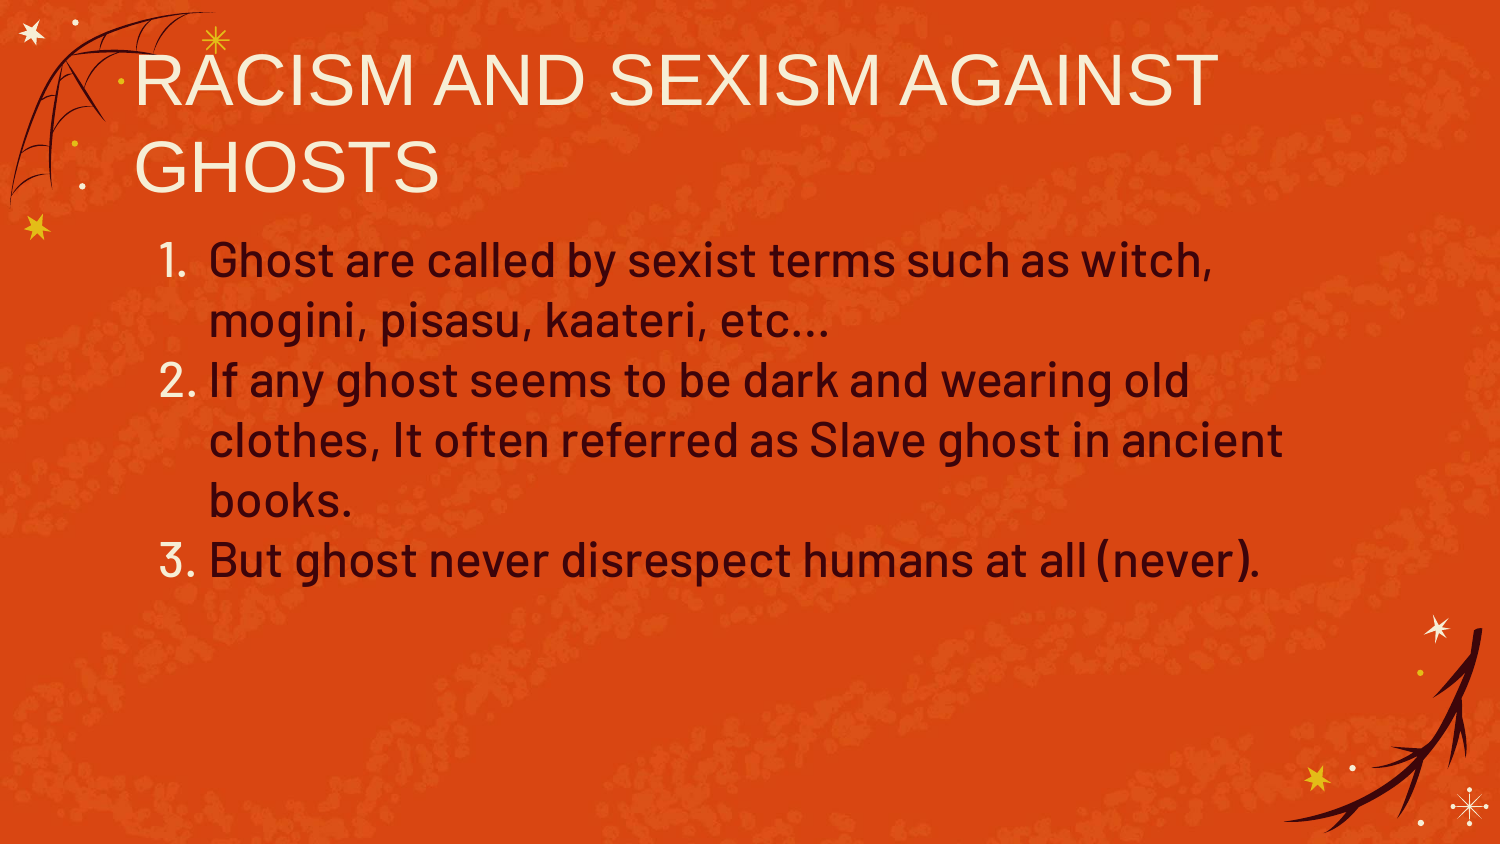

# RACISM AND SEXISM AGAINST GHOSTS
Ghost are called by sexist terms such as witch, mogini, pisasu, kaateri, etc…
If any ghost seems to be dark and wearing old clothes, It often referred as Slave ghost in ancient books.
But ghost never disrespect humans at all (never).